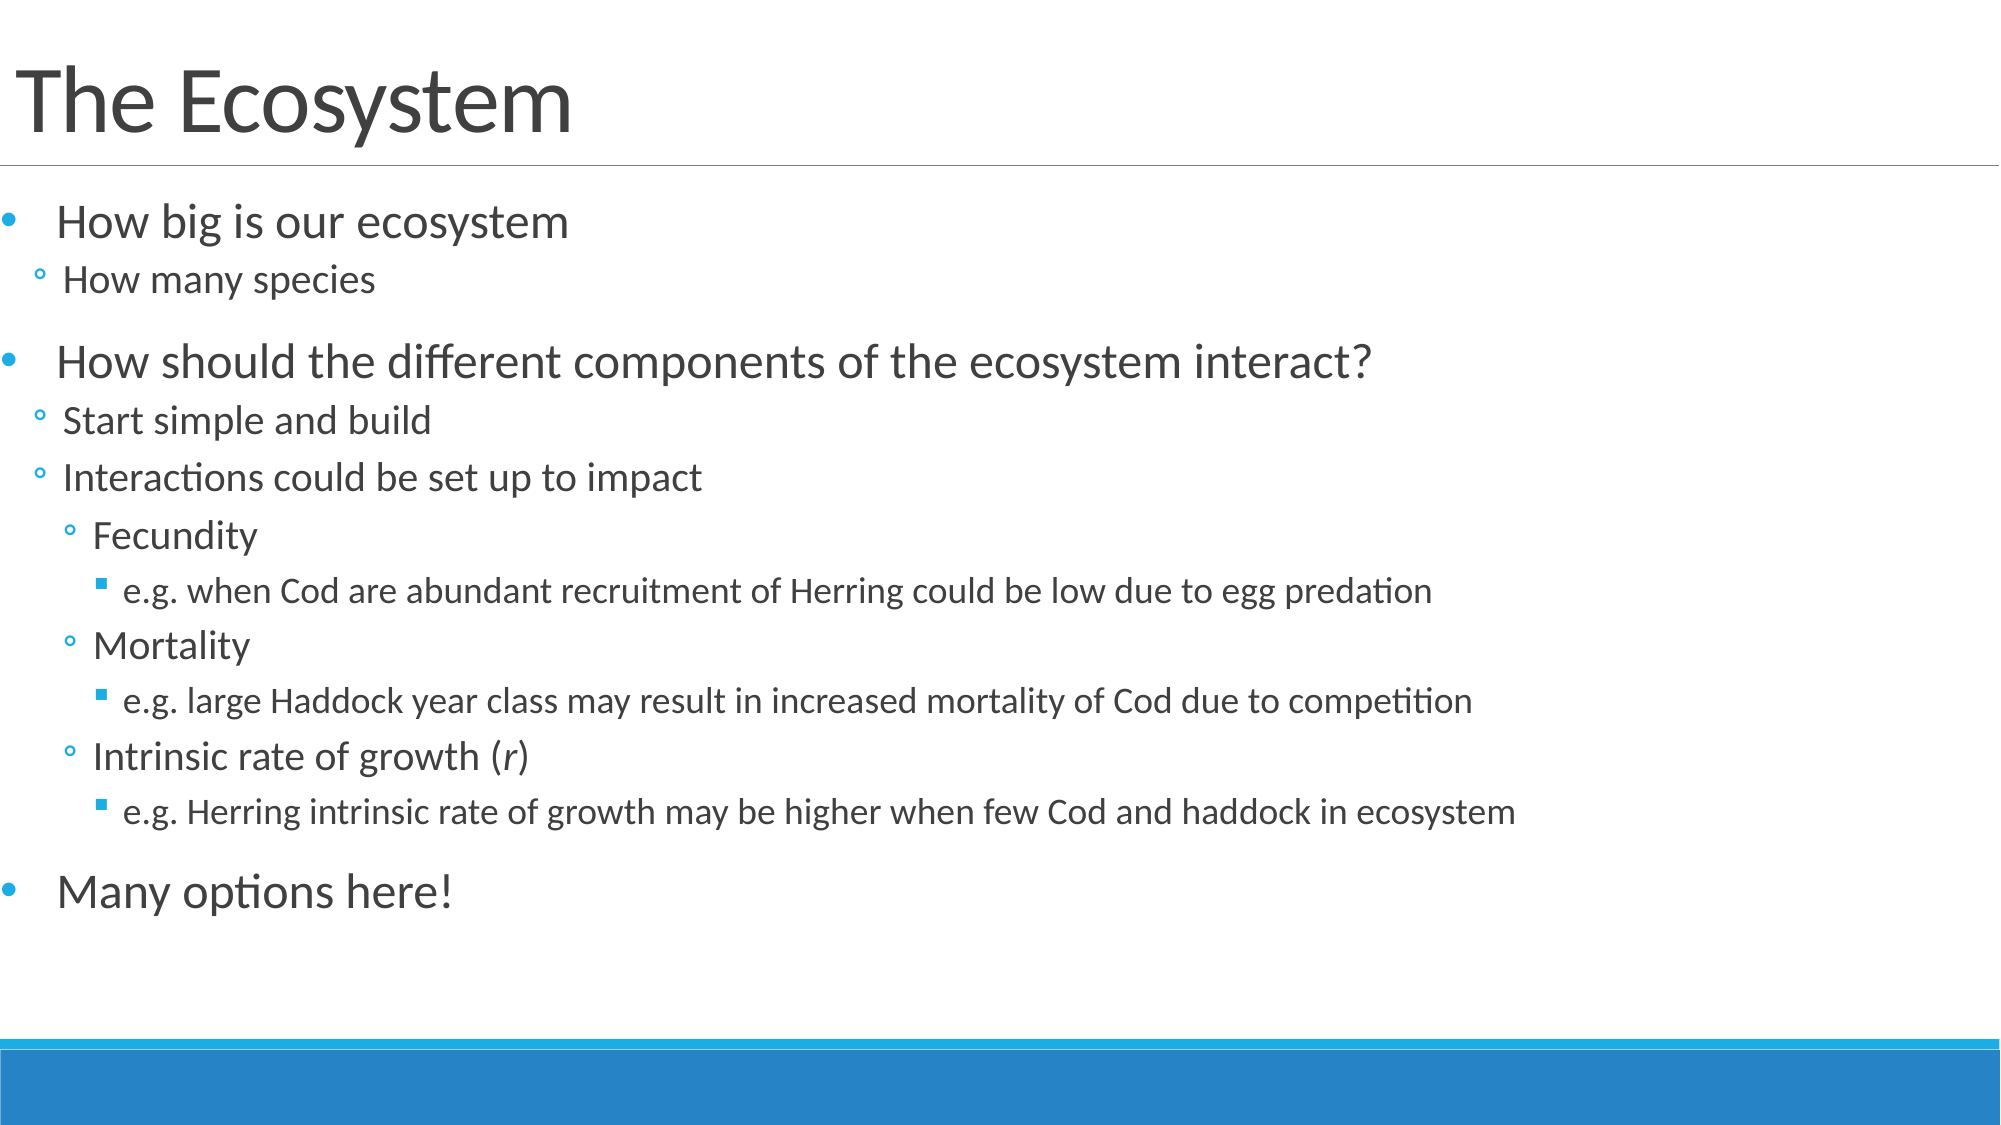

# The Ecosystem
How big is our ecosystem
How many species
How should the different components of the ecosystem interact?
Start simple and build
Interactions could be set up to impact
Fecundity
e.g. when Cod are abundant recruitment of Herring could be low due to egg predation
Mortality
e.g. large Haddock year class may result in increased mortality of Cod due to competition
Intrinsic rate of growth (r)
e.g. Herring intrinsic rate of growth may be higher when few Cod and haddock in ecosystem
Many options here!